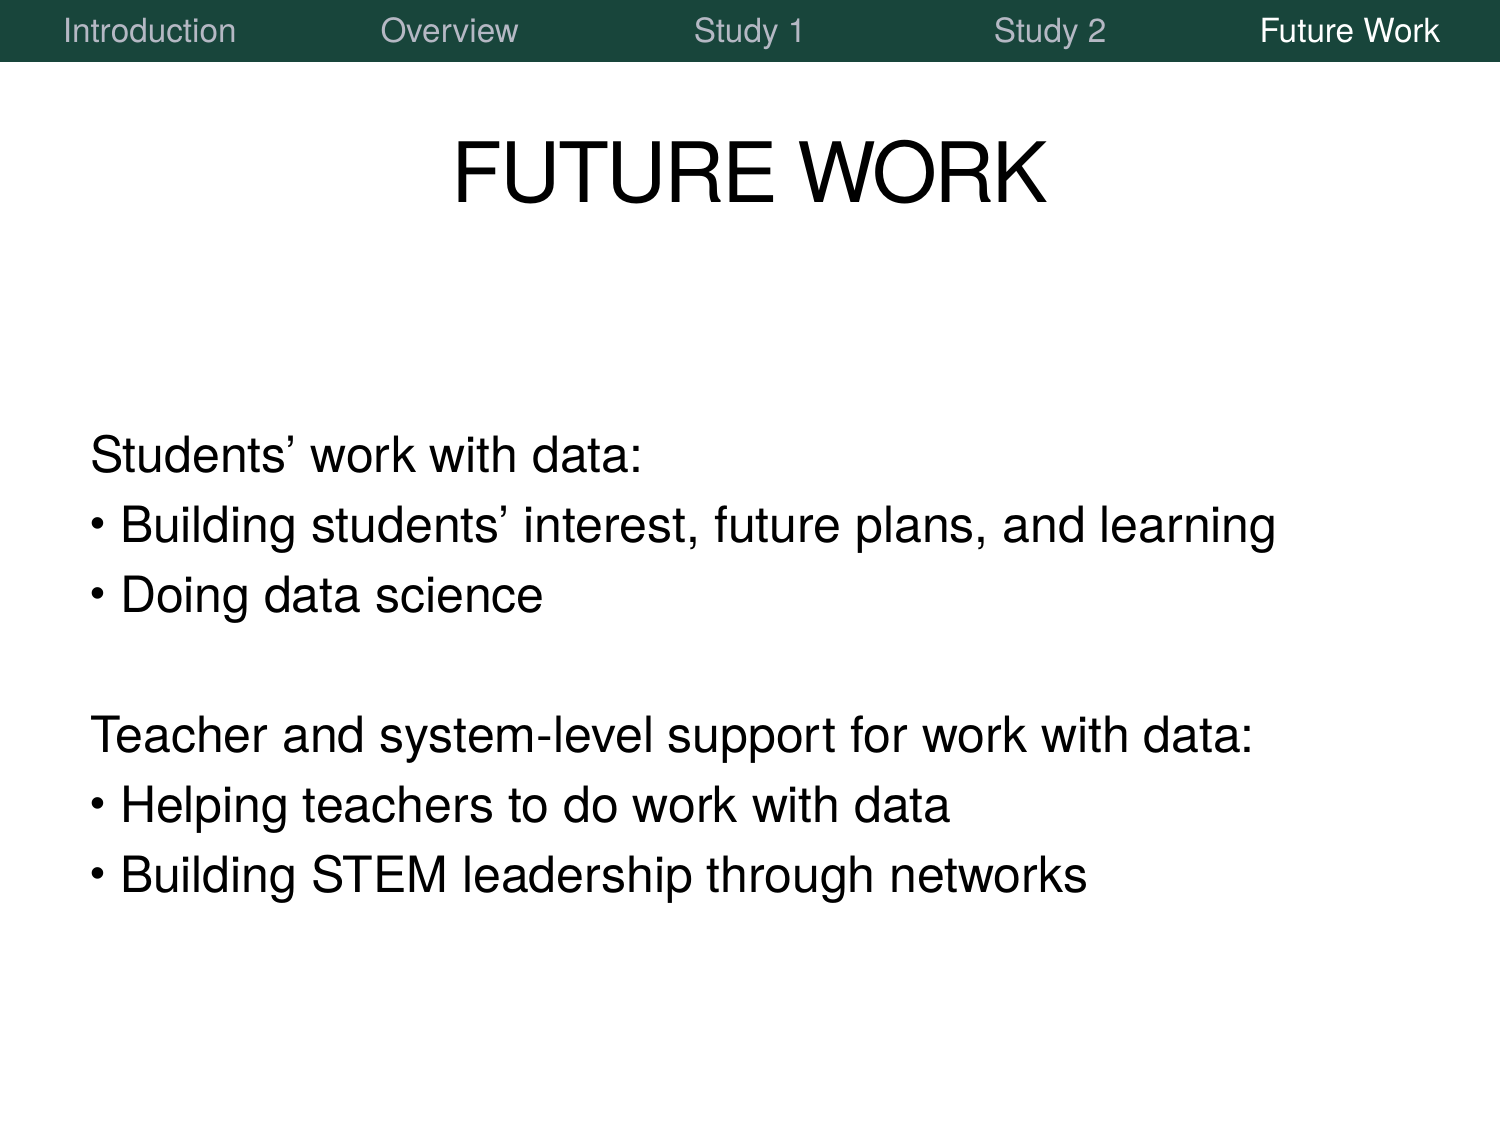

| Introduction | Overview | Study 1 | Study 2 | Future Work |
| --- | --- | --- | --- | --- |
# FUTURE WORK
Students’ work with data:
Building students’ interest, future plans, and learning
Doing data science

Teacher and system-level support for work with data:
Helping teachers to do work with data
Building STEM leadership through networks